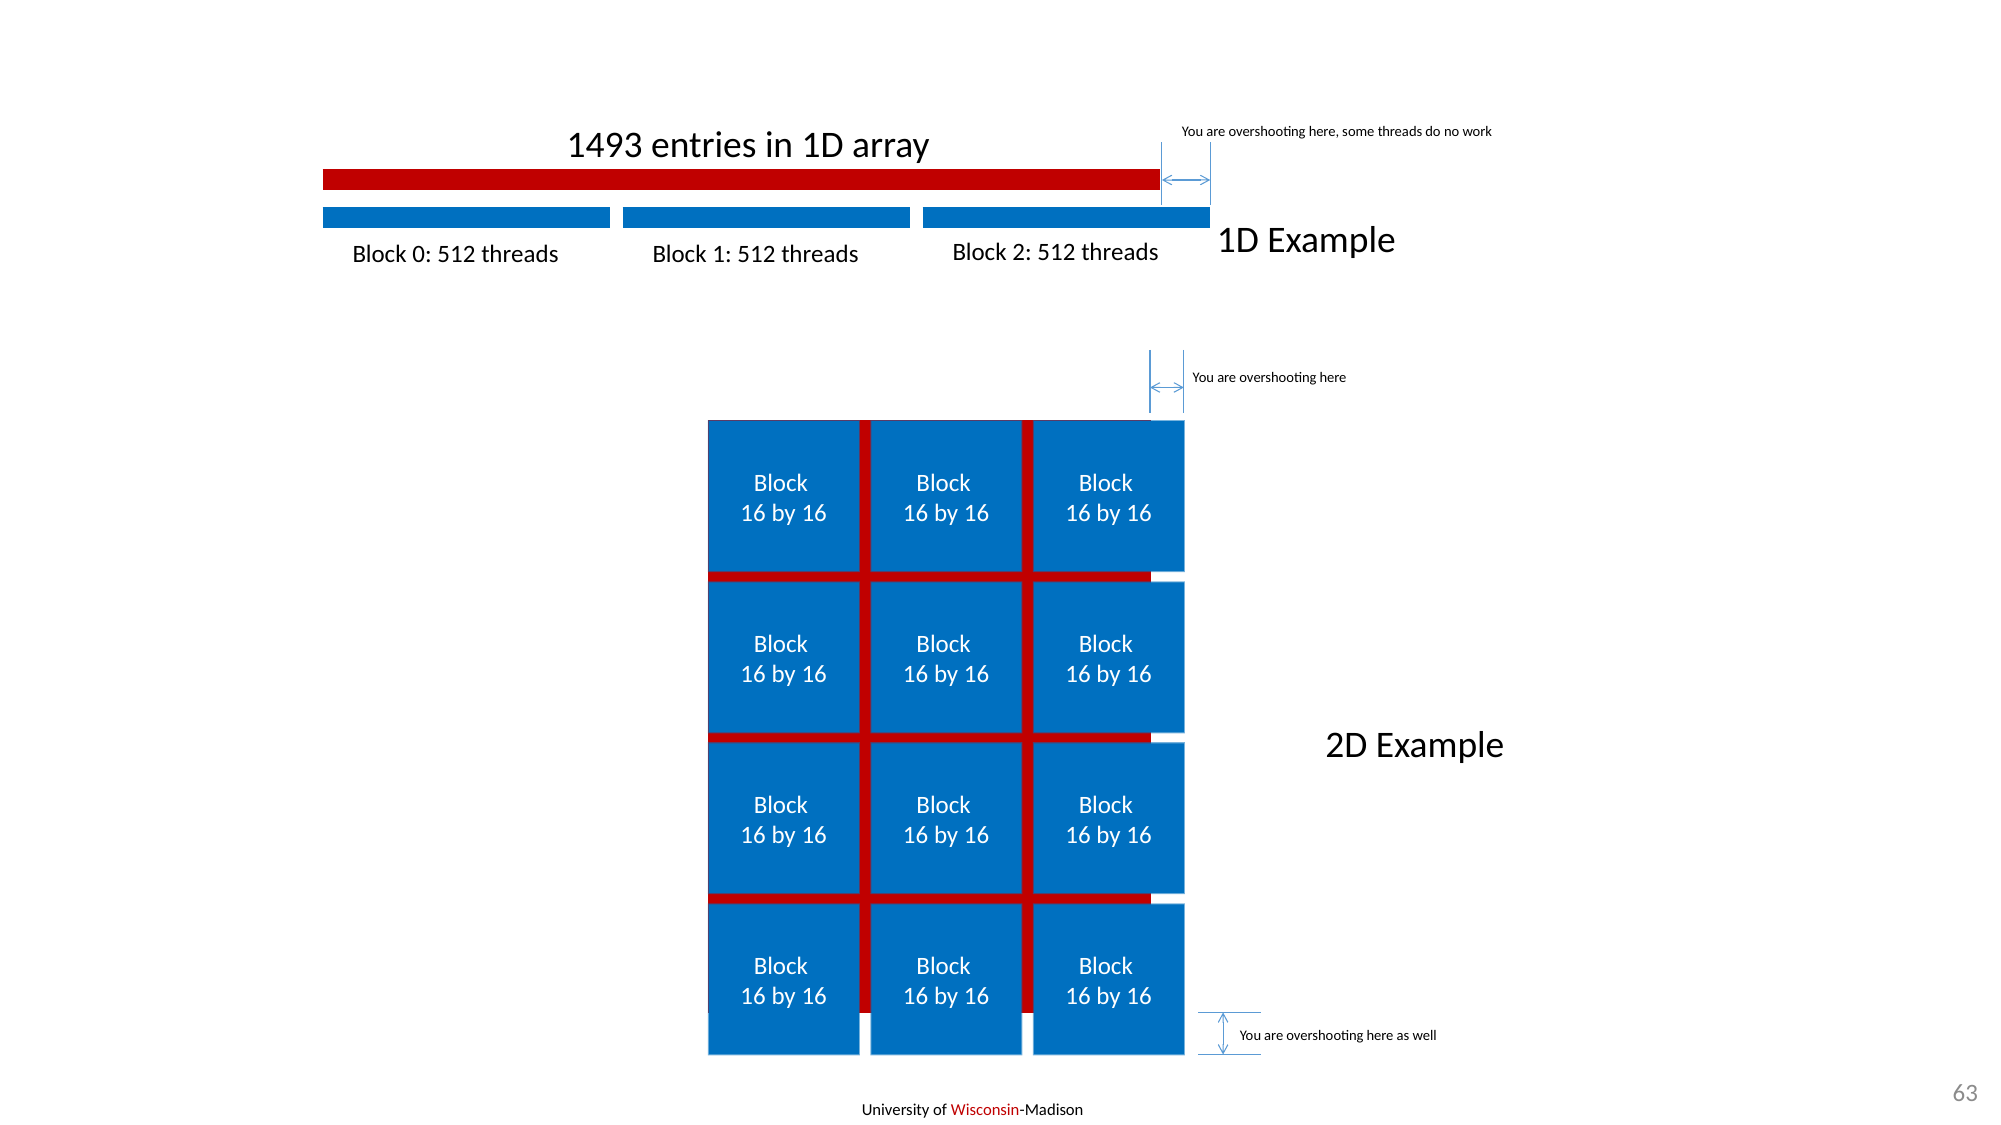

1493 entries in 1D array
You are overshooting here, some threads do no work
1D Example
Block 2: 512 threads
Block 0: 512 threads
Block 1: 512 threads
You are overshooting here

Block
16 by 16
Block
16 by 16
Block
16 by 16
Block
16 by 16
Block
16 by 16
Block
16 by 16
Block
16 by 16
Block
16 by 16
Block
16 by 16
Block
16 by 16
Block
16 by 16
Block
16 by 16
2D Example
You are overshooting here as well
63